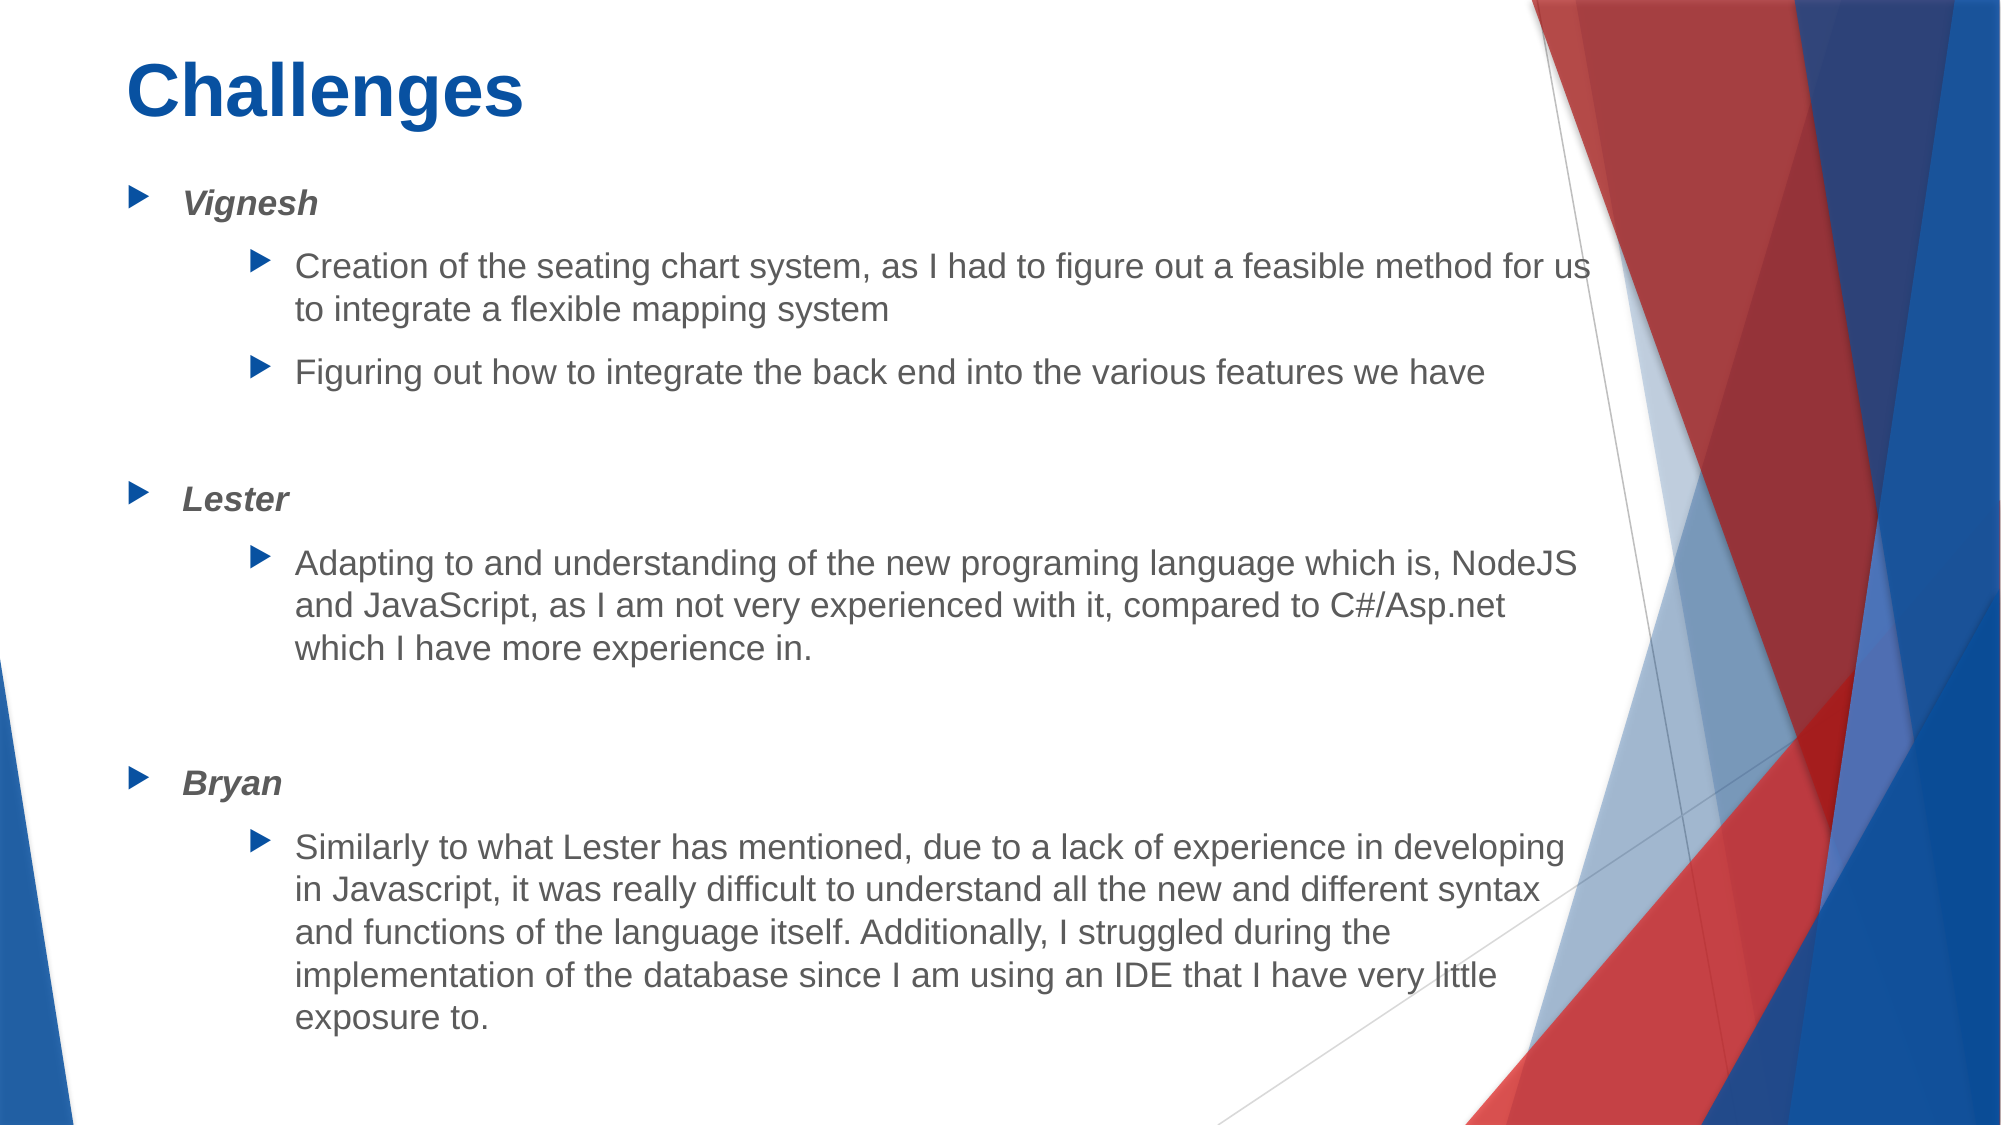

# Challenges
Vignesh
Creation of the seating chart system, as I had to figure out a feasible method for us to integrate a flexible mapping system
Figuring out how to integrate the back end into the various features we have

Lester
Adapting to and understanding of the new programing language which is, NodeJS and JavaScript, as I am not very experienced with it, compared to C#/Asp.net which I have more experience in.

Bryan
Similarly to what Lester has mentioned, due to a lack of experience in developing in Javascript, it was really difficult to understand all the new and different syntax and functions of the language itself. Additionally, I struggled during the implementation of the database since I am using an IDE that I have very little exposure to.